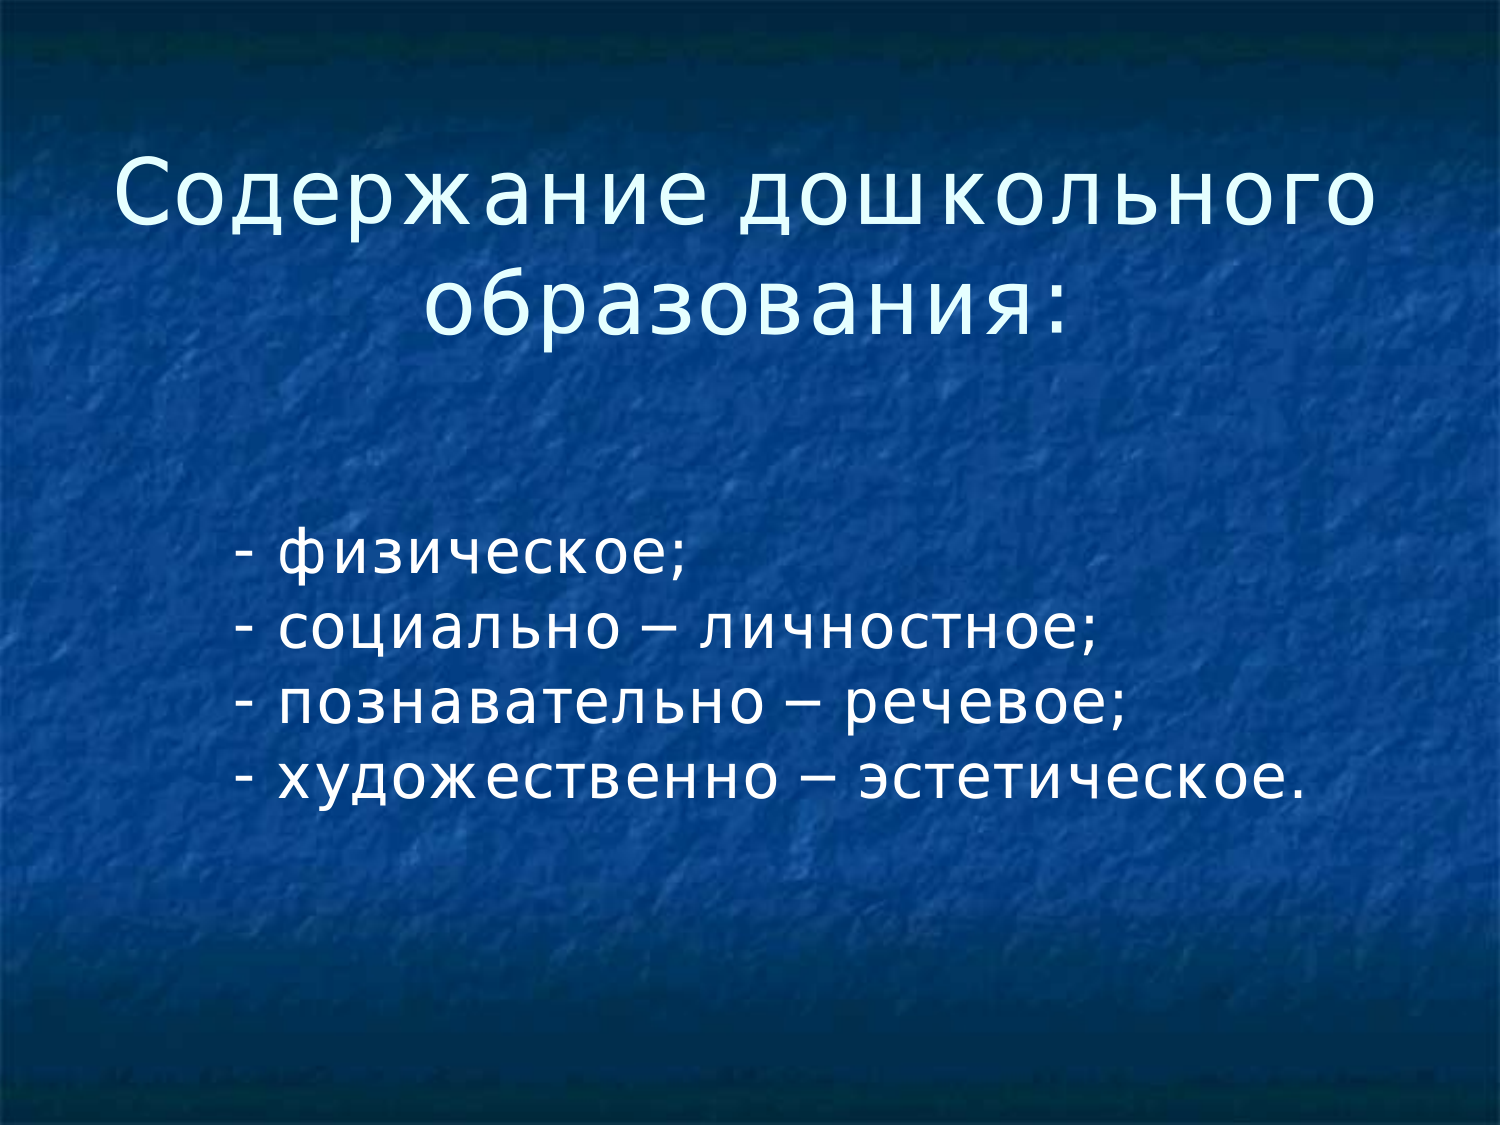

# Содержание дошкольного образования:
- физическое;
- социально – личностное;
- познавательно – речевое;
- художественно – эстетическое.